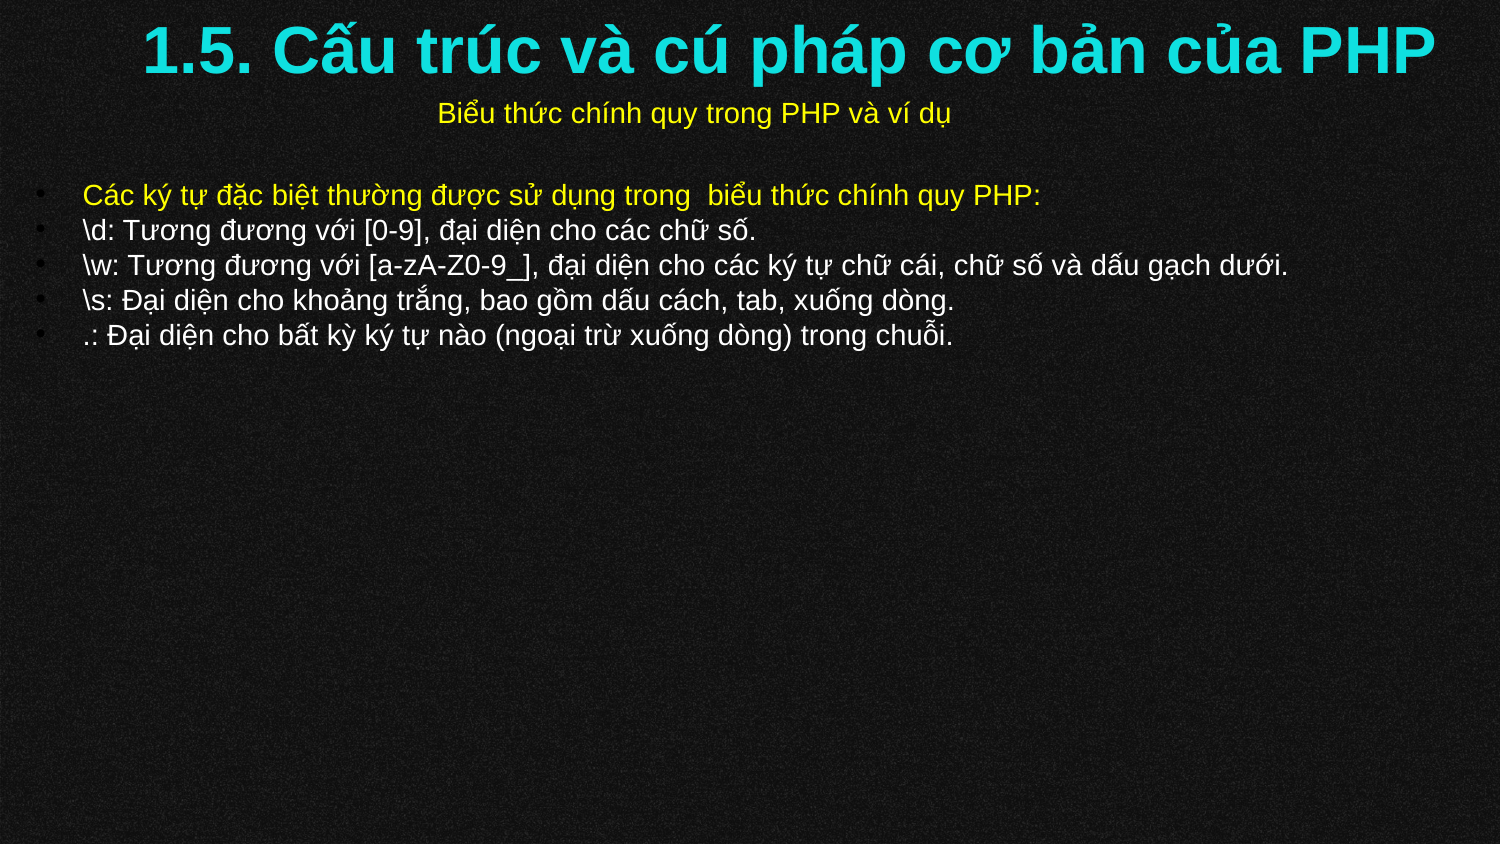

# 1.5. Cấu trúc và cú pháp cơ bản của PHP
Biểu thức chính quy trong PHP và ví dụ
Các ký tự đặc biệt thường được sử dụng trong  biểu thức chính quy PHP:
\d: Tương đương với [0-9], đại diện cho các chữ số.
\w: Tương đương với [a-zA-Z0-9_], đại diện cho các ký tự chữ cái, chữ số và dấu gạch dưới.
\s: Đại diện cho khoảng trắng, bao gồm dấu cách, tab, xuống dòng.
.: Đại diện cho bất kỳ ký tự nào (ngoại trừ xuống dòng) trong chuỗi.